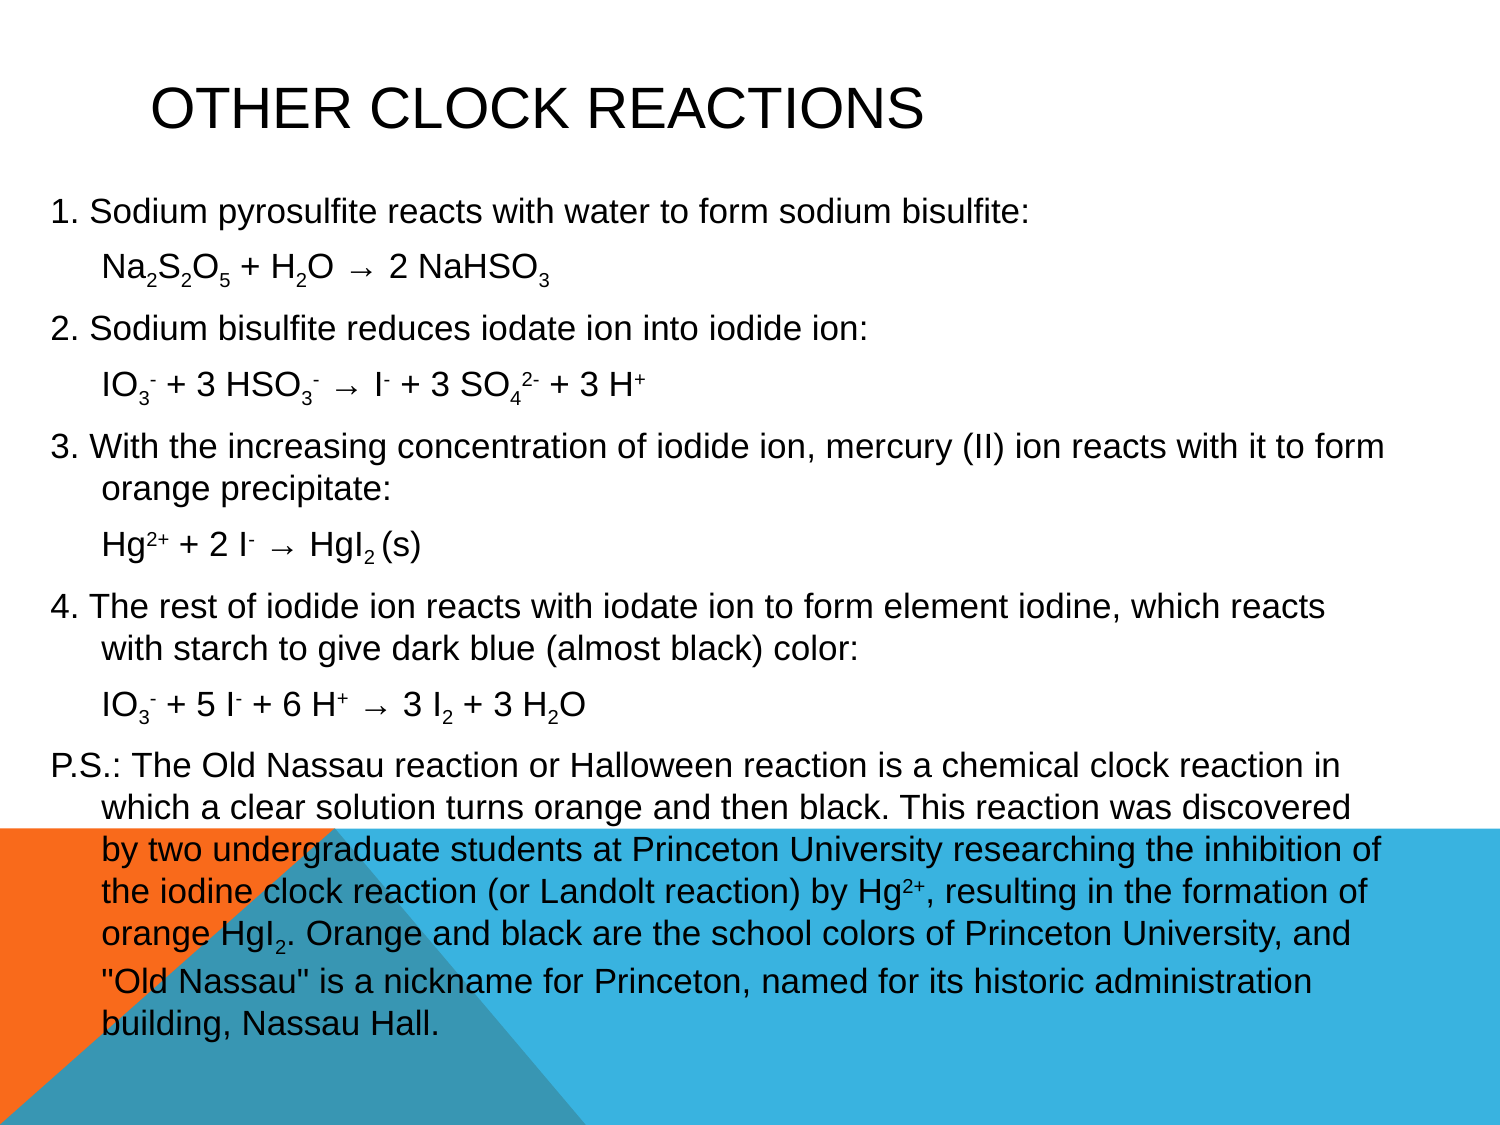

# Other Clock reactions
1. Sodium pyrosulfite reacts with water to form sodium bisulfite:
		Na2S2O5 + H2O → 2 NaHSO3
2. Sodium bisulfite reduces iodate ion into iodide ion:
		IO3- + 3 HSO3- → I- + 3 SO42- + 3 H+
3. With the increasing concentration of iodide ion, mercury (II) ion reacts with it to form orange precipitate:
		Hg2+ + 2 I- → HgI2 (s)
4. The rest of iodide ion reacts with iodate ion to form element iodine, which reacts with starch to give dark blue (almost black) color:
		IO3- + 5 I- + 6 H+ → 3 I2 + 3 H2O
P.S.: The Old Nassau reaction or Halloween reaction is a chemical clock reaction in which a clear solution turns orange and then black. This reaction was discovered by two undergraduate students at Princeton University researching the inhibition of the iodine clock reaction (or Landolt reaction) by Hg2+, resulting in the formation of orange HgI2. Orange and black are the school colors of Princeton University, and "Old Nassau" is a nickname for Princeton, named for its historic administration building, Nassau Hall.